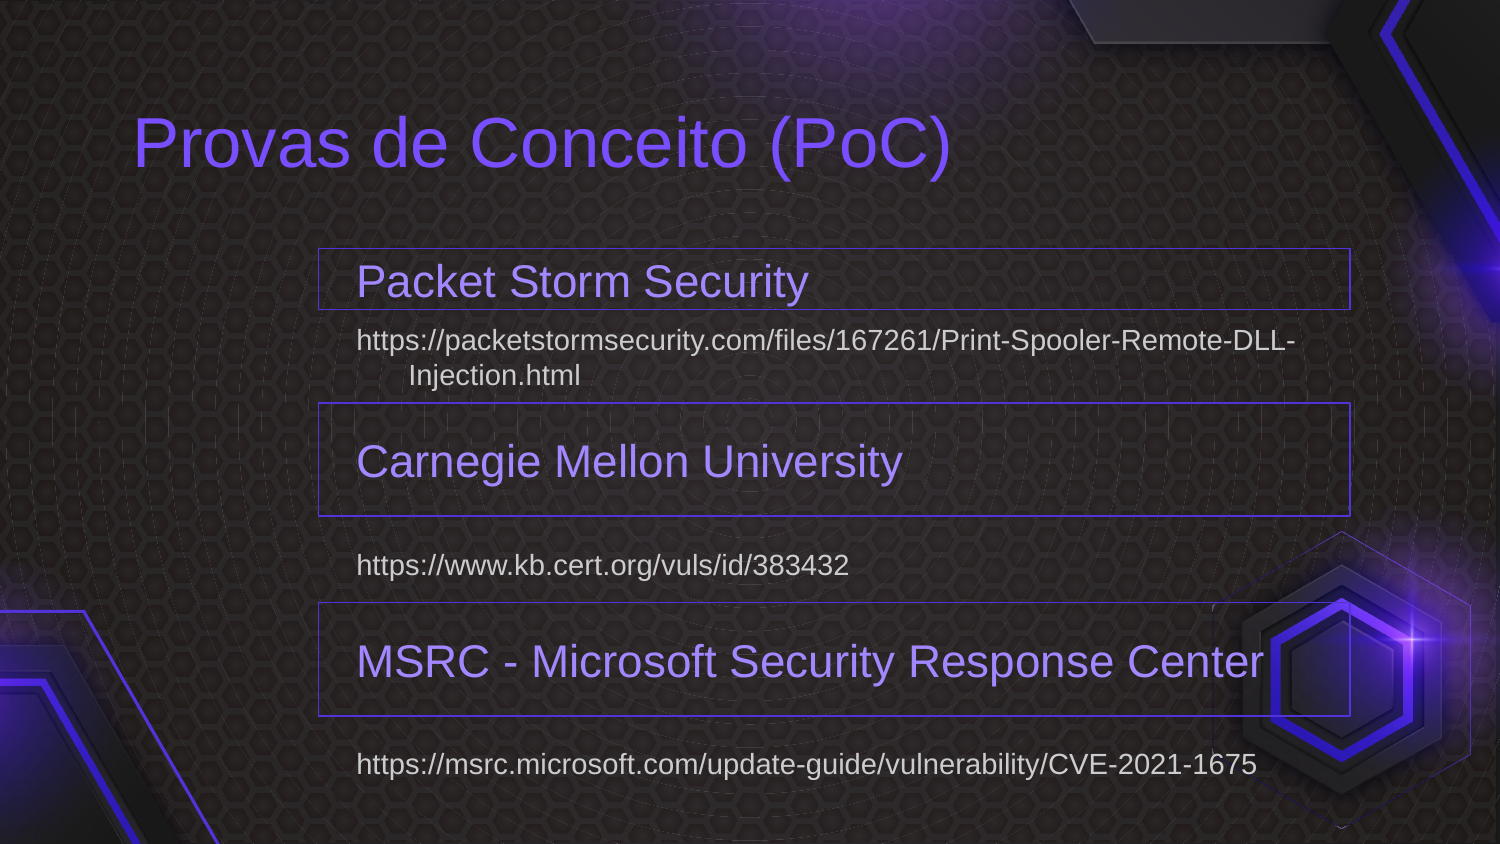

# Provas de Conceito (PoC)
Packet Storm Security
https://packetstormsecurity.com/files/167261/Print-Spooler-Remote-DLL-Injection.html
Carnegie Mellon University
https://www.kb.cert.org/vuls/id/383432
MSRC - Microsoft Security Response Center
https://msrc.microsoft.com/update-guide/vulnerability/CVE-2021-1675